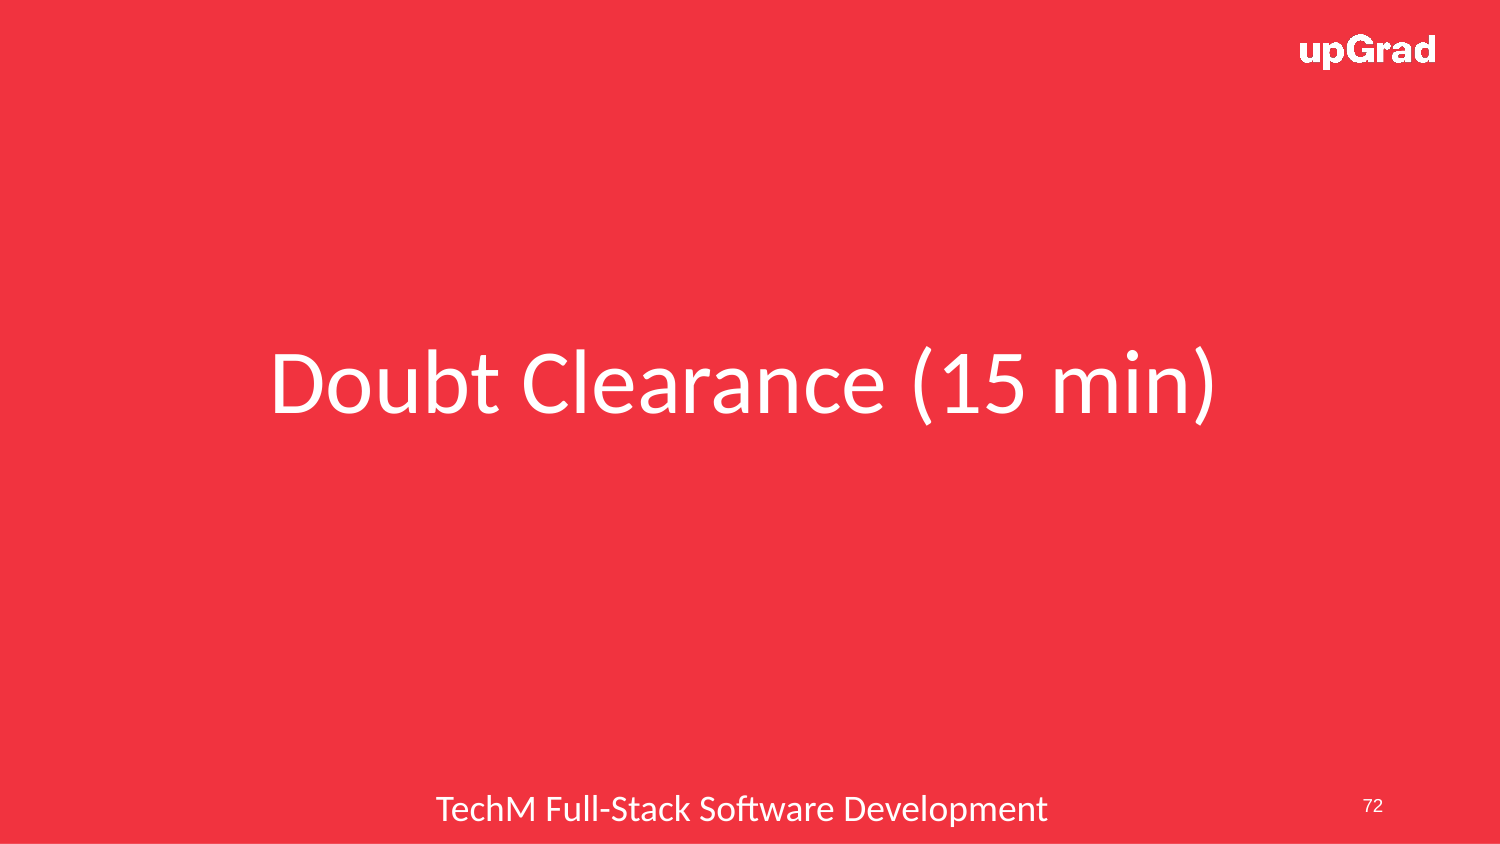

Doubt Clearance (15 min)
72
TechM Full-Stack Software Development